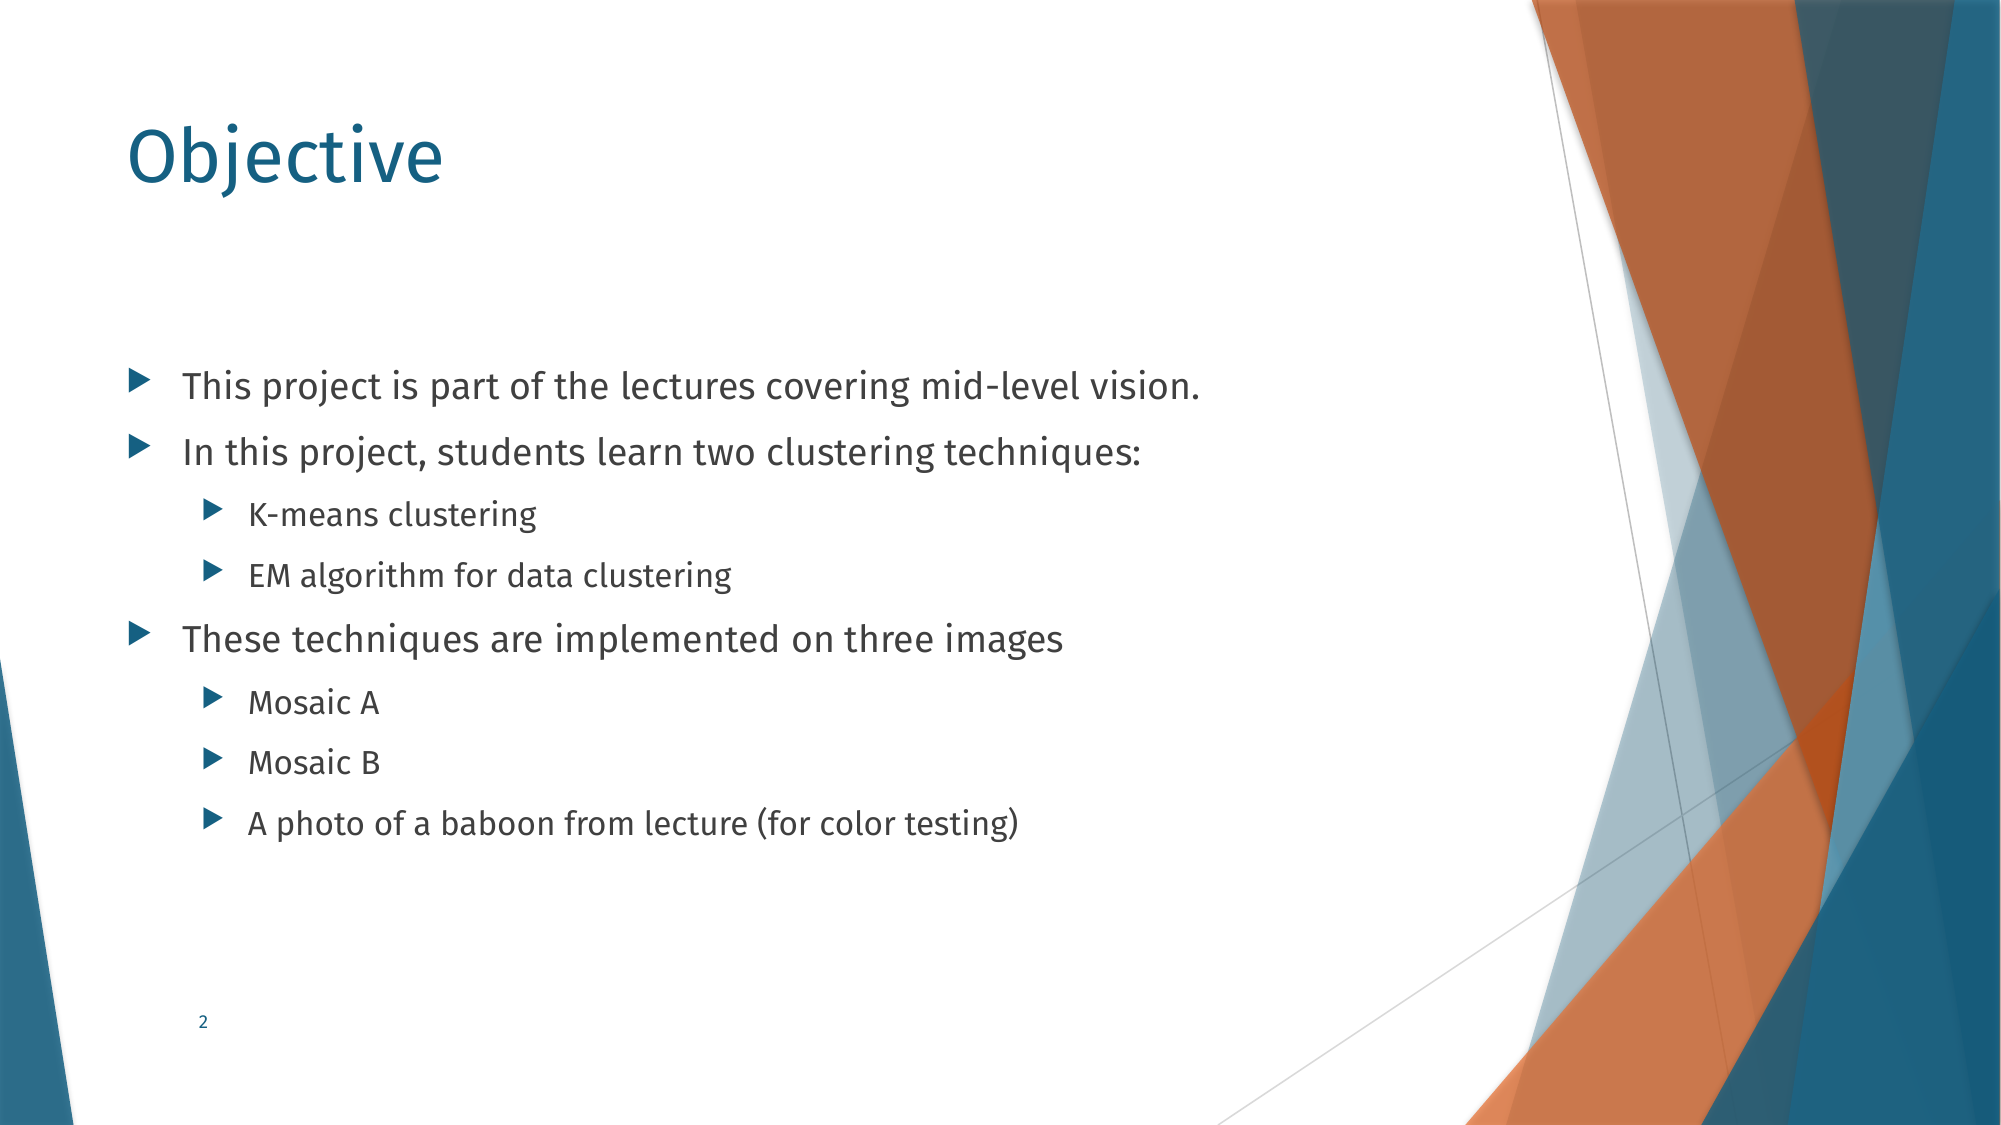

# Objective
This project is part of the lectures covering mid-level vision.
In this project, students learn two clustering techniques:
K-means clustering
EM algorithm for data clustering
These techniques are implemented on three images
Mosaic A
Mosaic B
A photo of a baboon from lecture (for color testing)

2